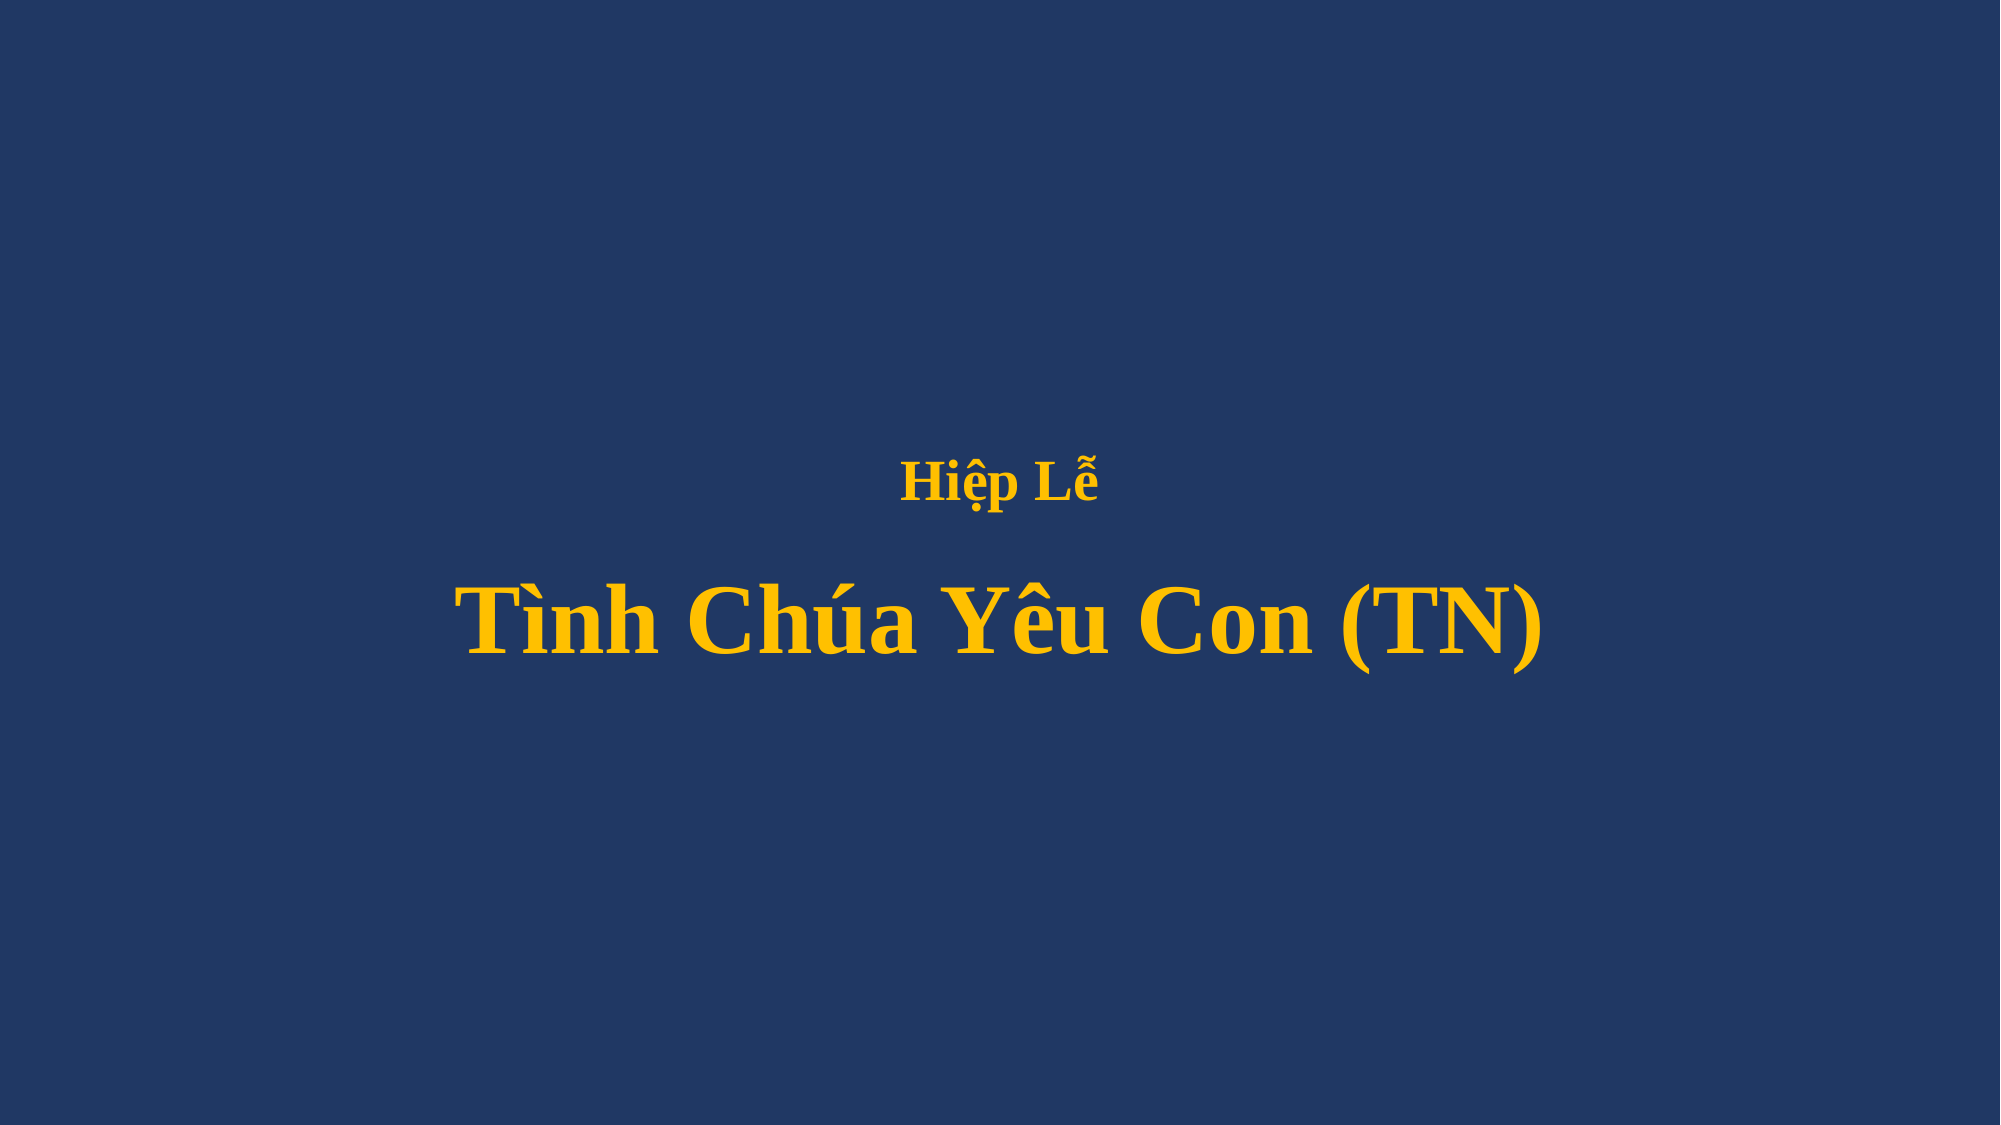

# Hiệp Lễ Tình Chúa Yêu Con (TN)